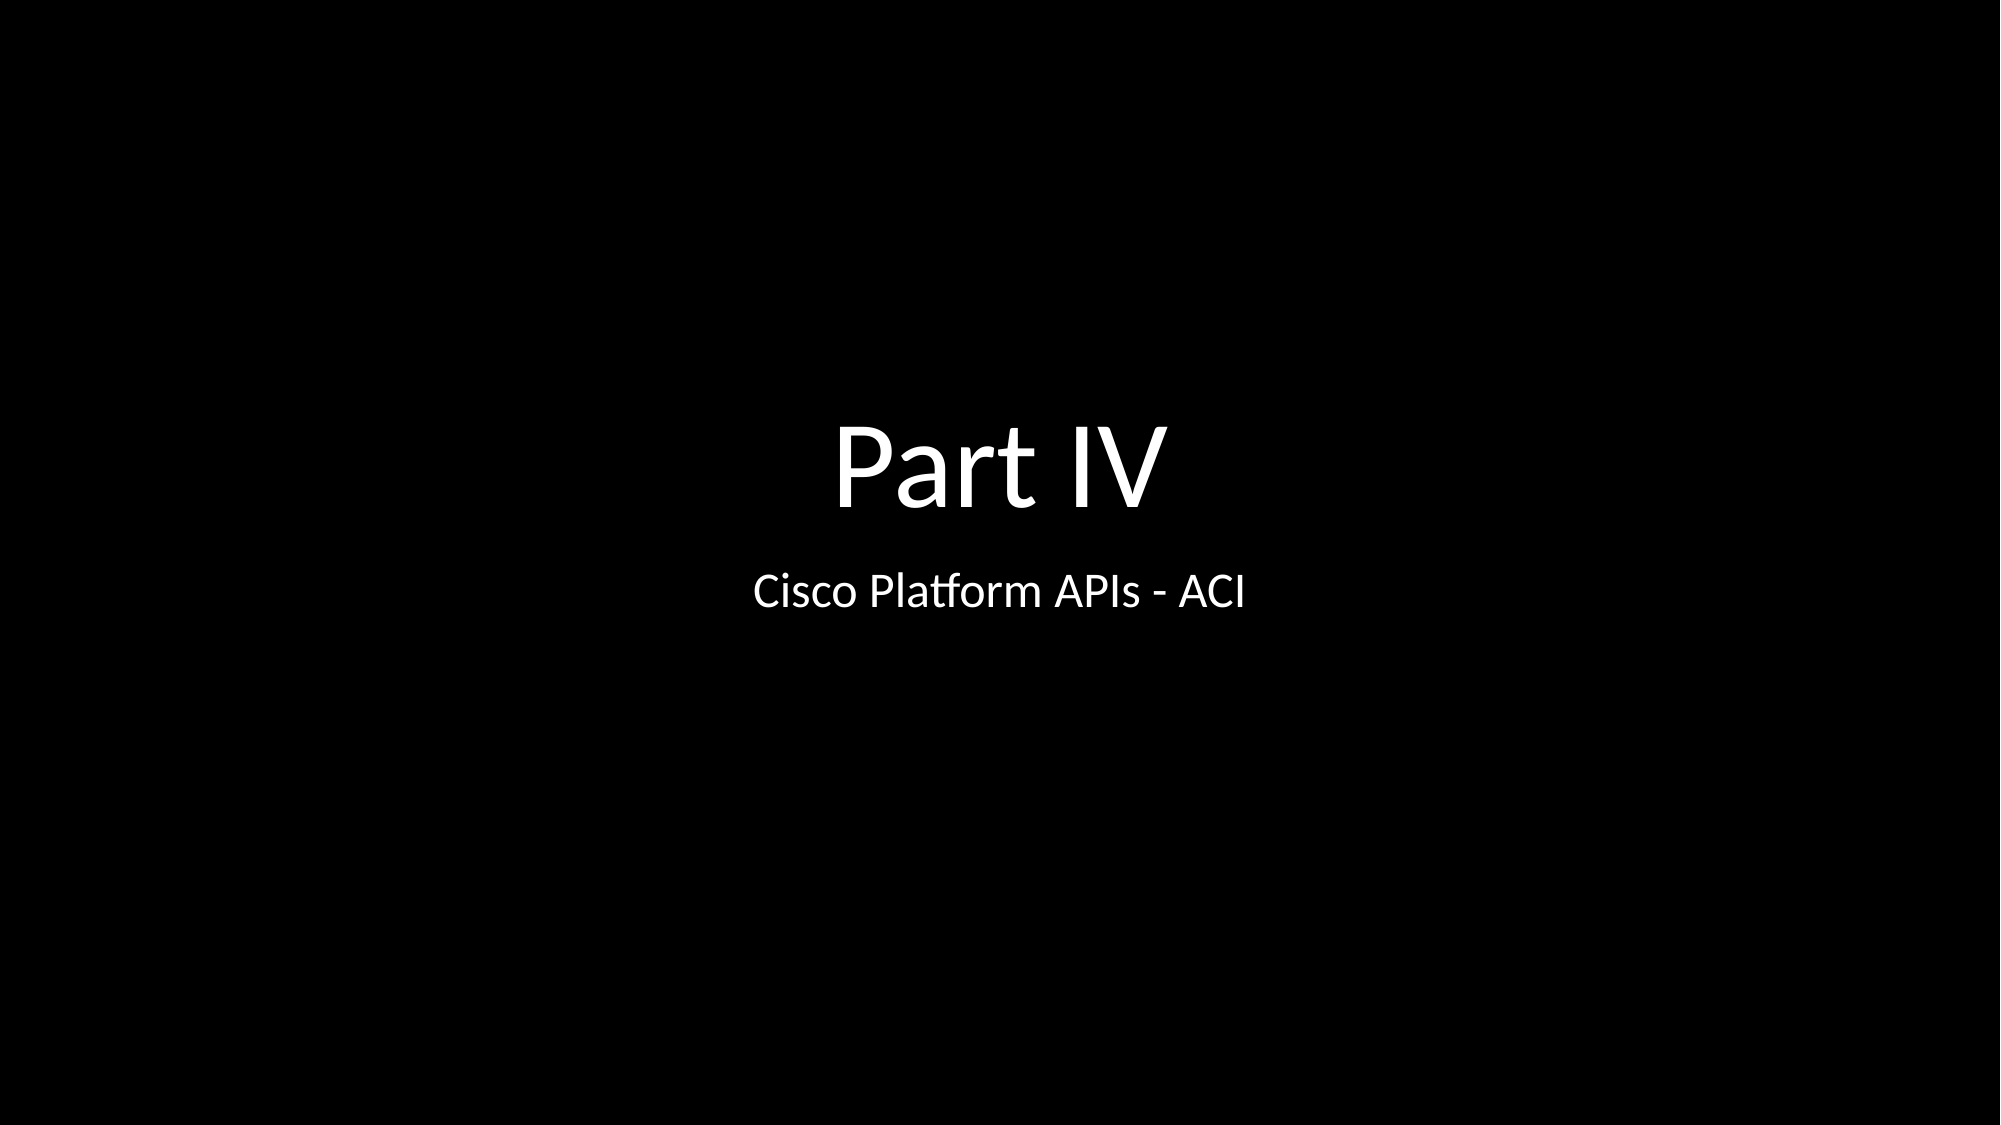

# Part IV
Cisco Platform APIs - ACI